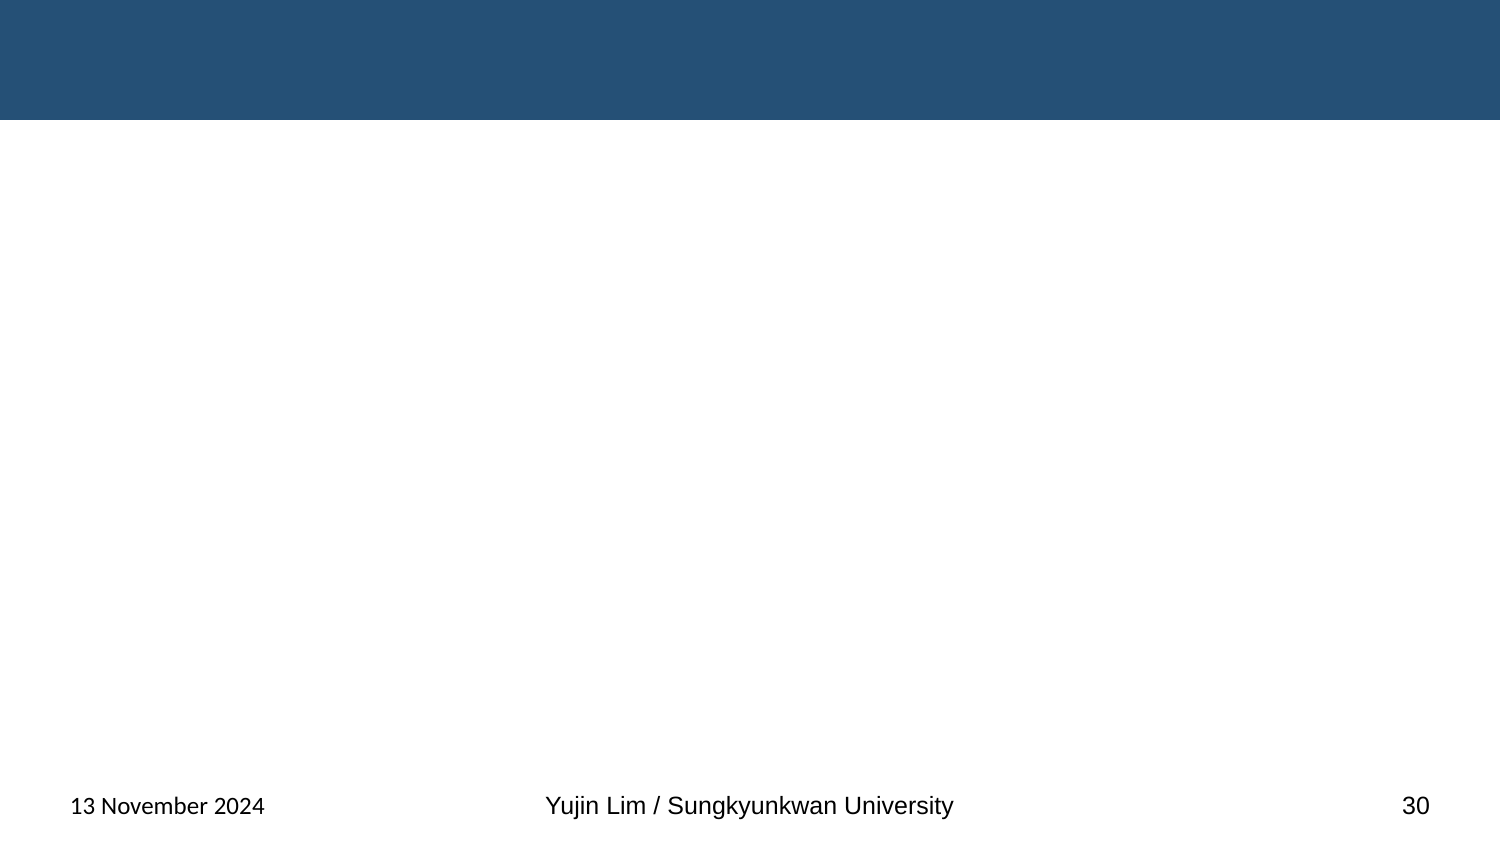

#

13 November 2024
Yujin Lim / Sungkyunkwan University
30